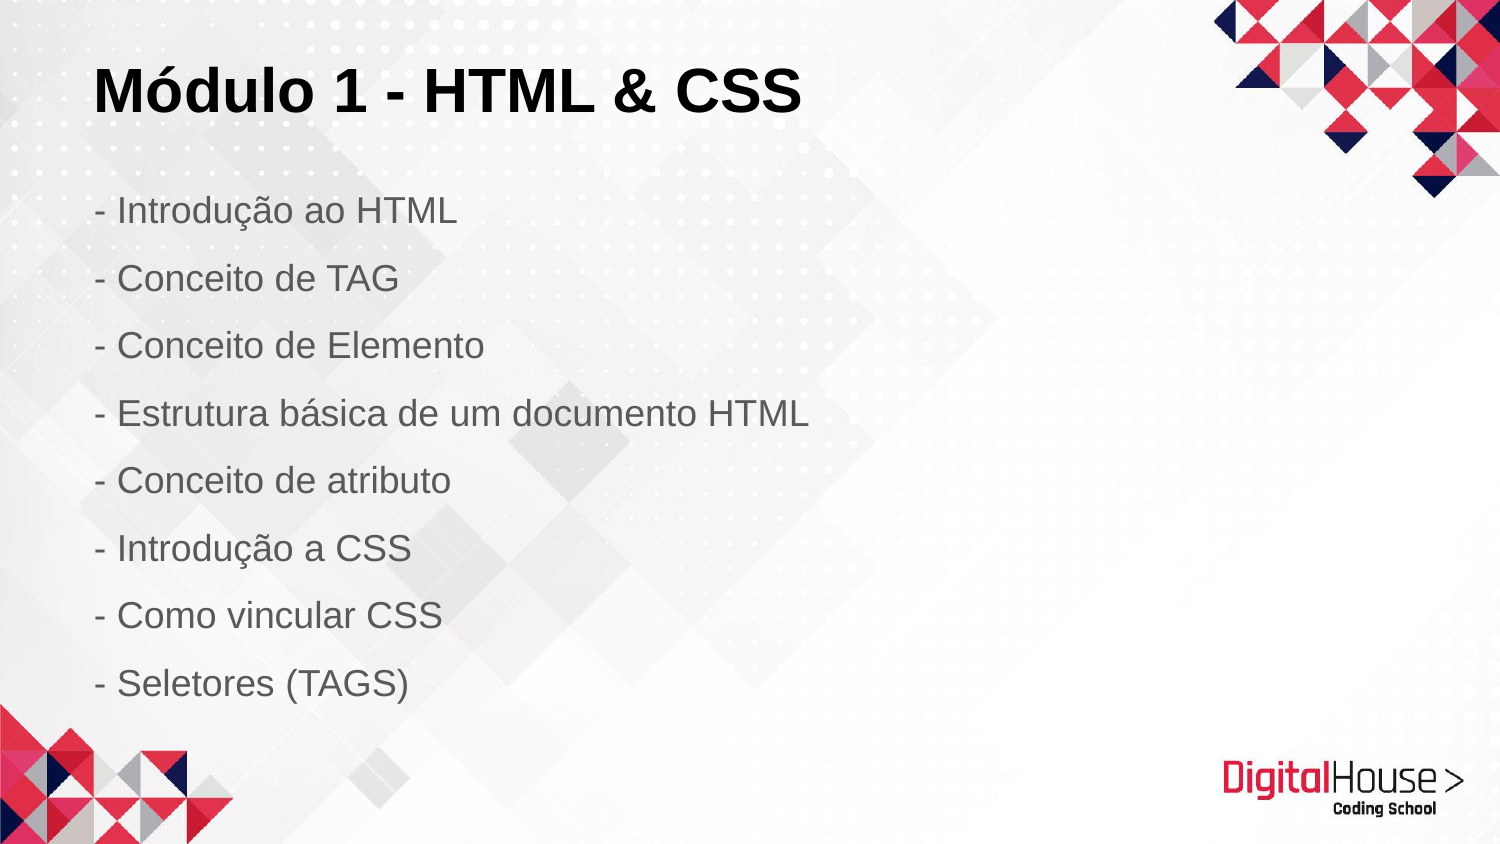

Módulo 1 - HTML & CSS
- Introdução ao HTML
- Conceito de TAG
- Conceito de Elemento
- Estrutura básica de um documento HTML
- Conceito de atributo
- Introdução a CSS
- Como vincular CSS
- Seletores (TAGS)